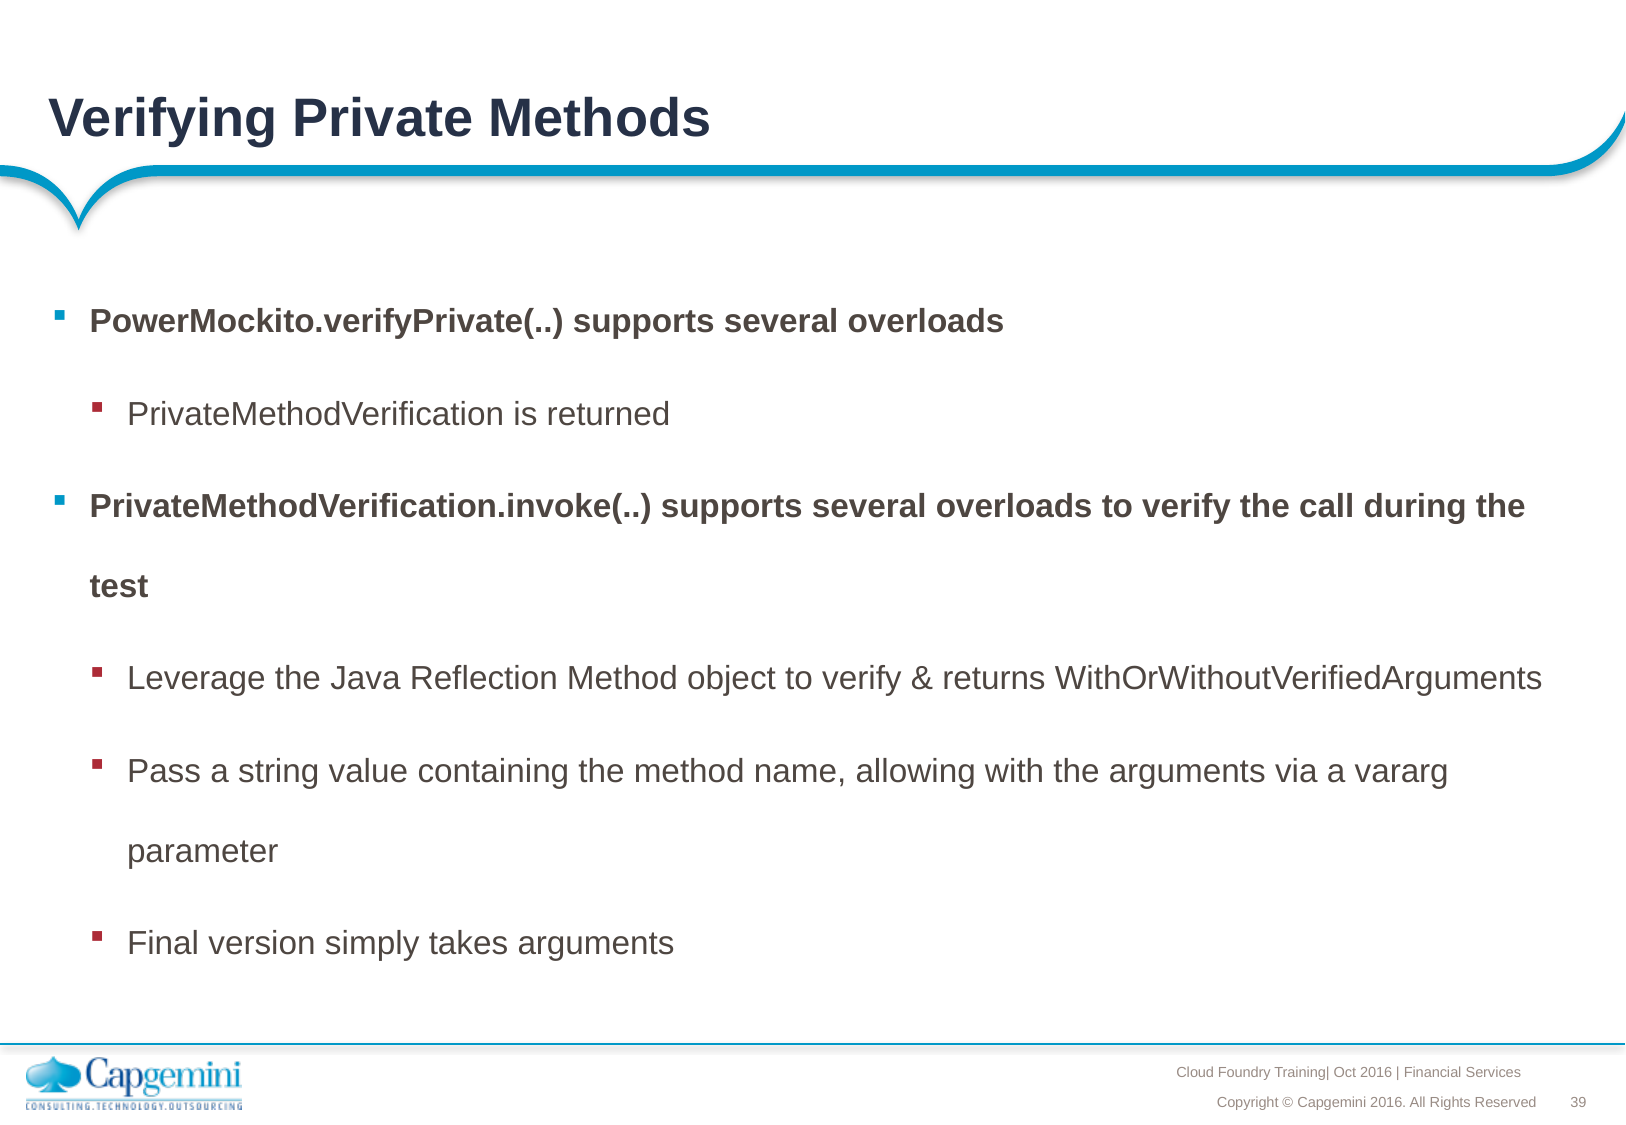

# Verifying Private Methods
PowerMockito.verifyPrivate(..) supports several overloads
PrivateMethodVerification is returned
PrivateMethodVerification.invoke(..) supports several overloads to verify the call during the test
Leverage the Java Reflection Method object to verify & returns WithOrWithoutVerifiedArguments
Pass a string value containing the method name, allowing with the arguments via a vararg parameter
Final version simply takes arguments